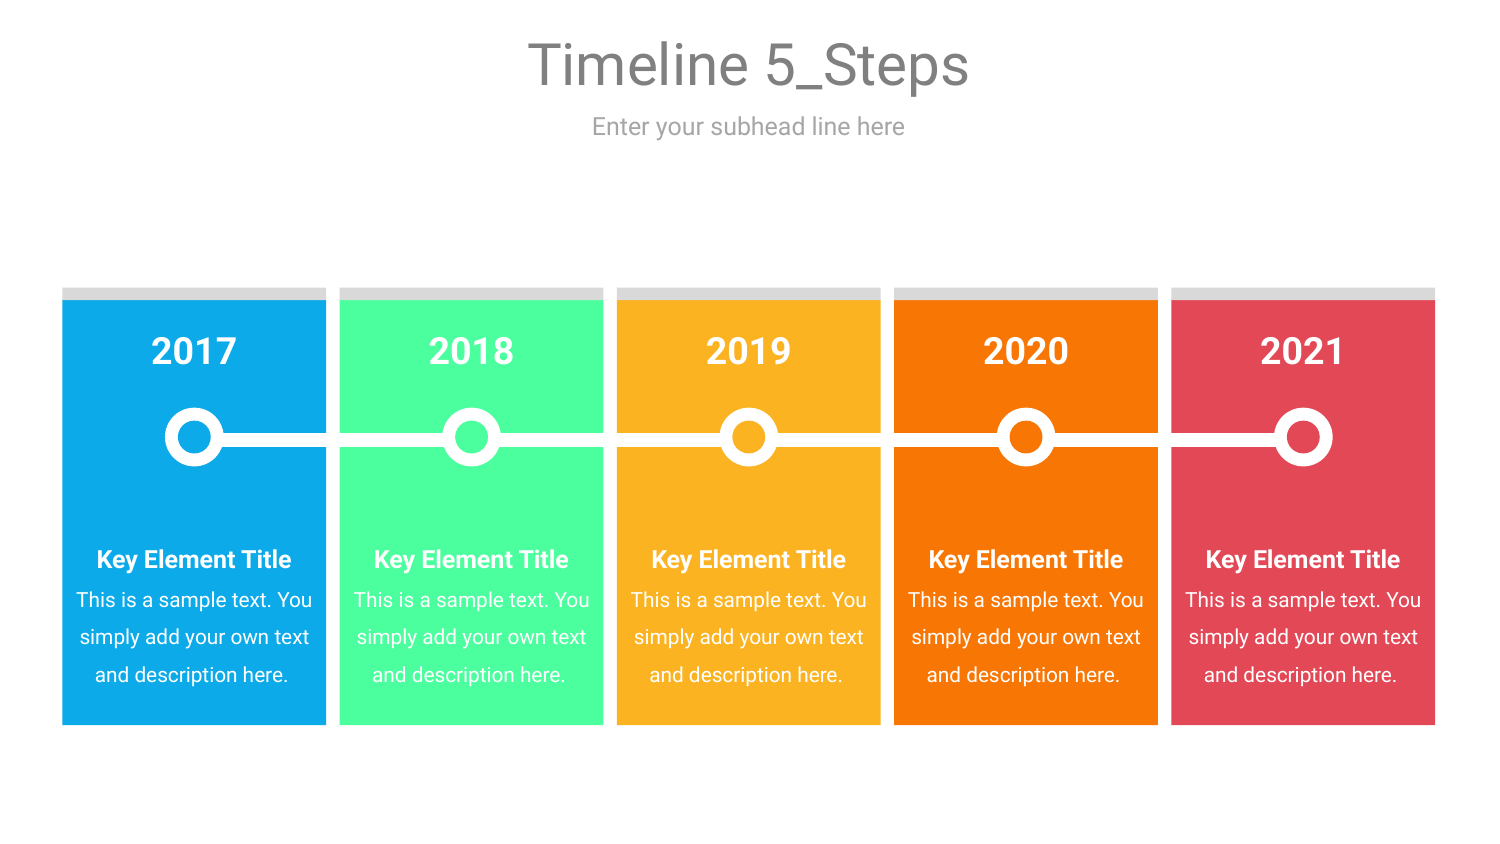

# Timeline 5_Steps
Enter your subhead line here

2017
2018
2019
2020
2021

Key Element Title
This is a sample text. You simply add your own text and description here.
Key Element Title
This is a sample text. You simply add your own text and description here.
Key Element Title
This is a sample text. You simply add your own text and description here.
Key Element Title
This is a sample text. You simply add your own text and description here.
Key Element Title
This is a sample text. You simply add your own text and description here.